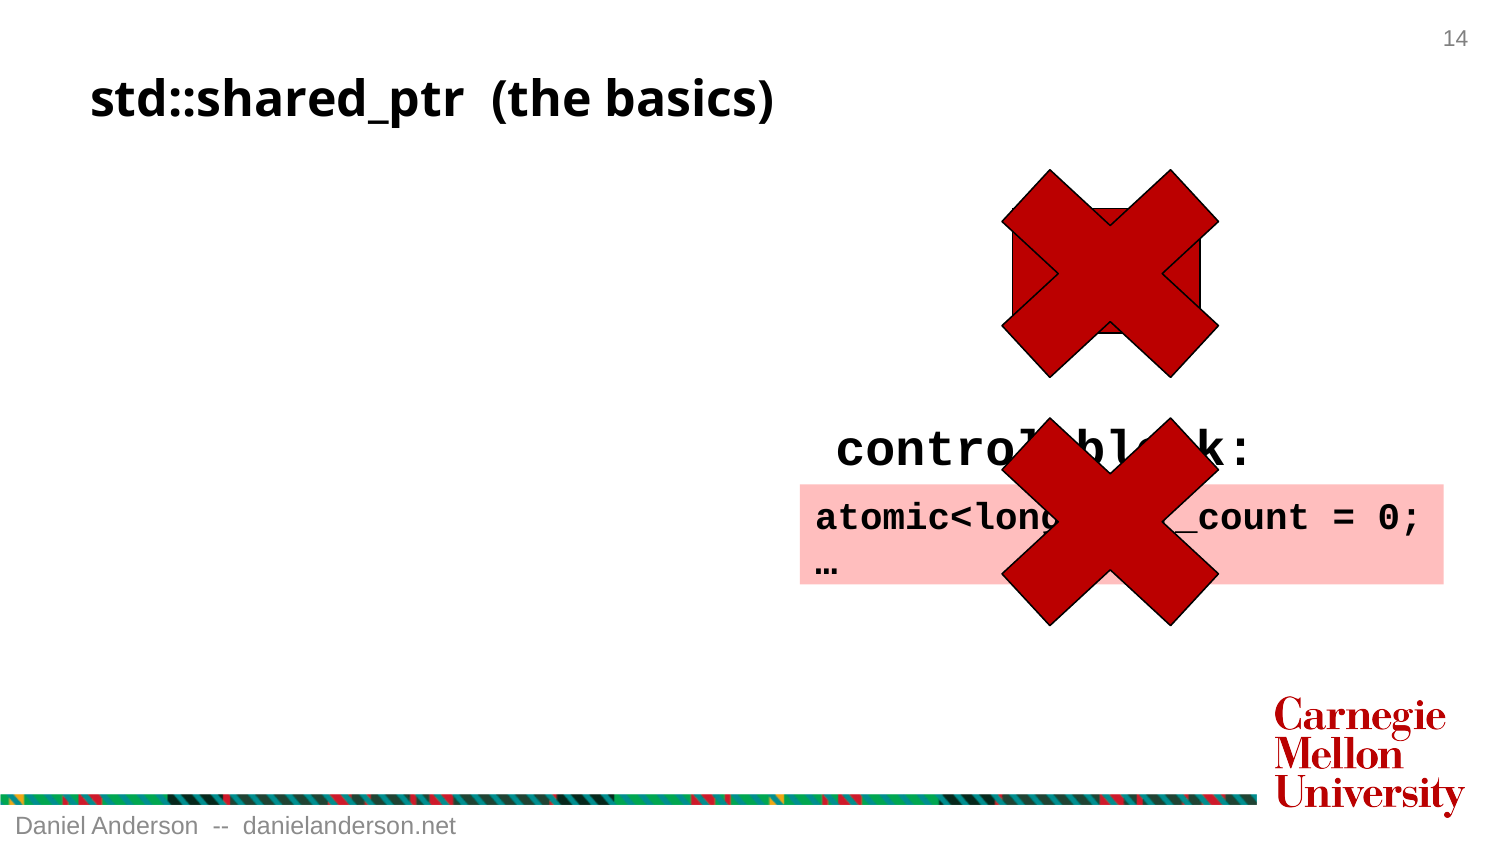

# std::shared_ptr  (the basics)

T

control_block:
atomic<long> ref_count = 0;
…
Daniel Anderson  --  danielanderson.net